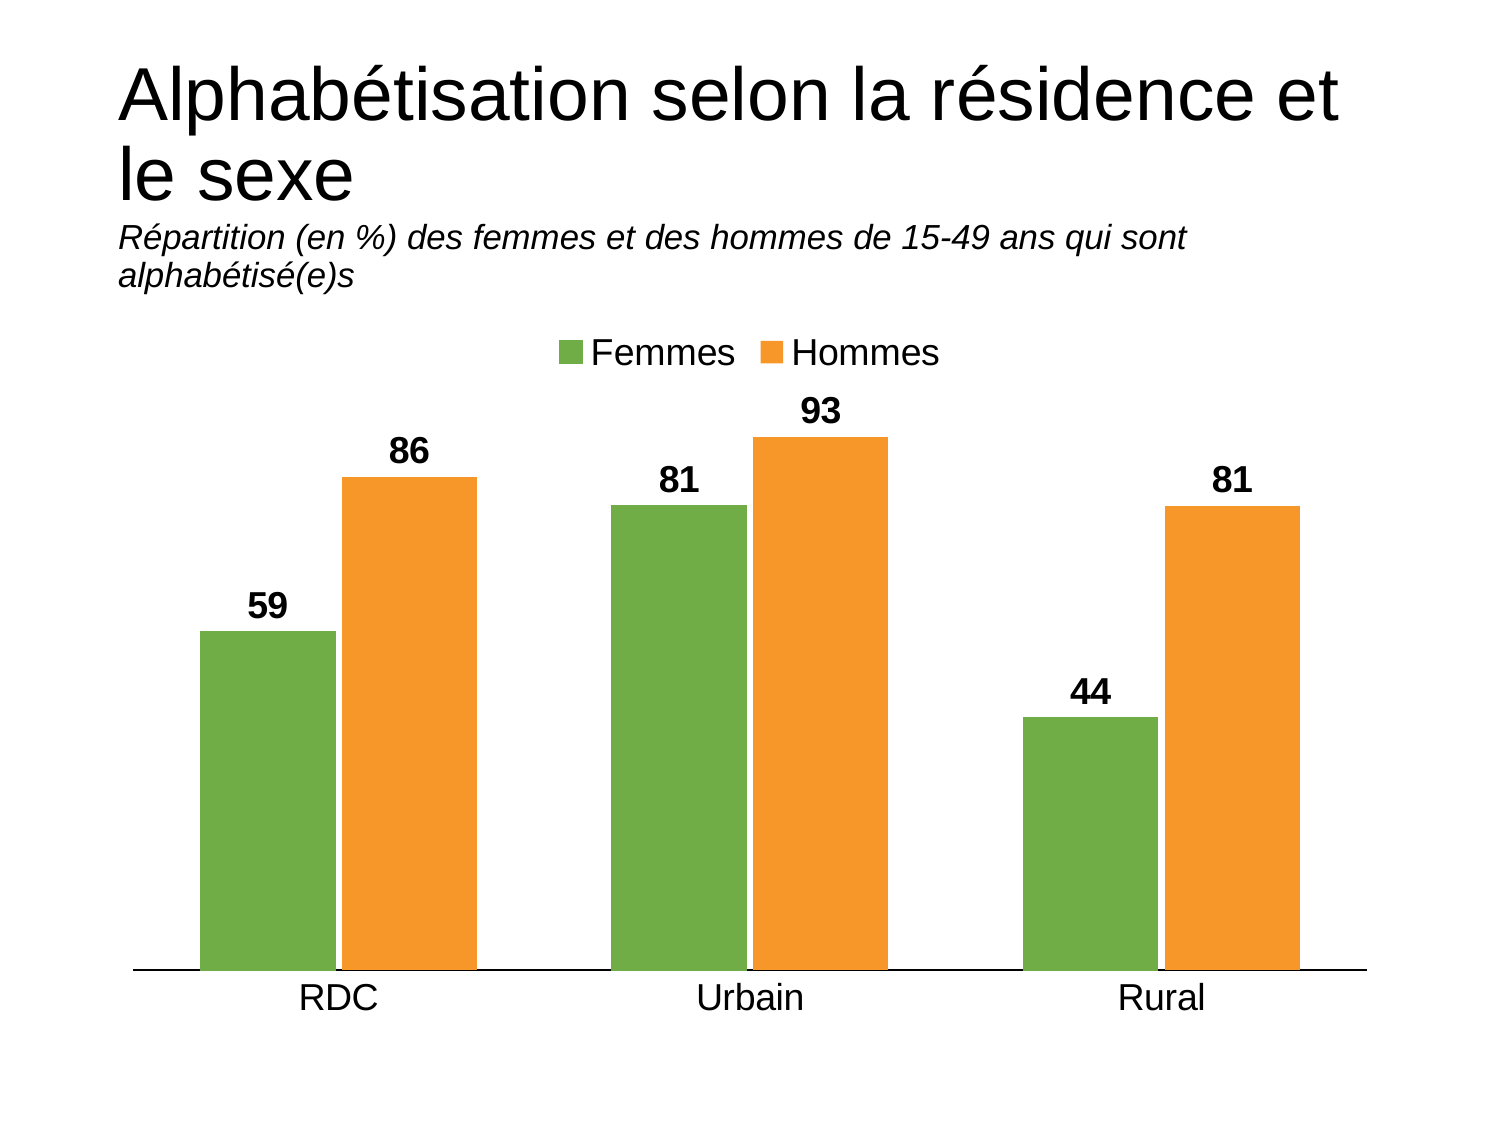

# Alphabétisation selon la résidence et le sexe
Répartition (en %) des femmes et des hommes de 15-49 ans qui sont alphabétisé(e)s

### Chart

| Category | Femmes | Hommes |
|---|---|---|
| RDC | 59.0 | 86.0 |
| Urbain | 81.0 | 93.0 |
| Rural | 44.0 | 81.0 |